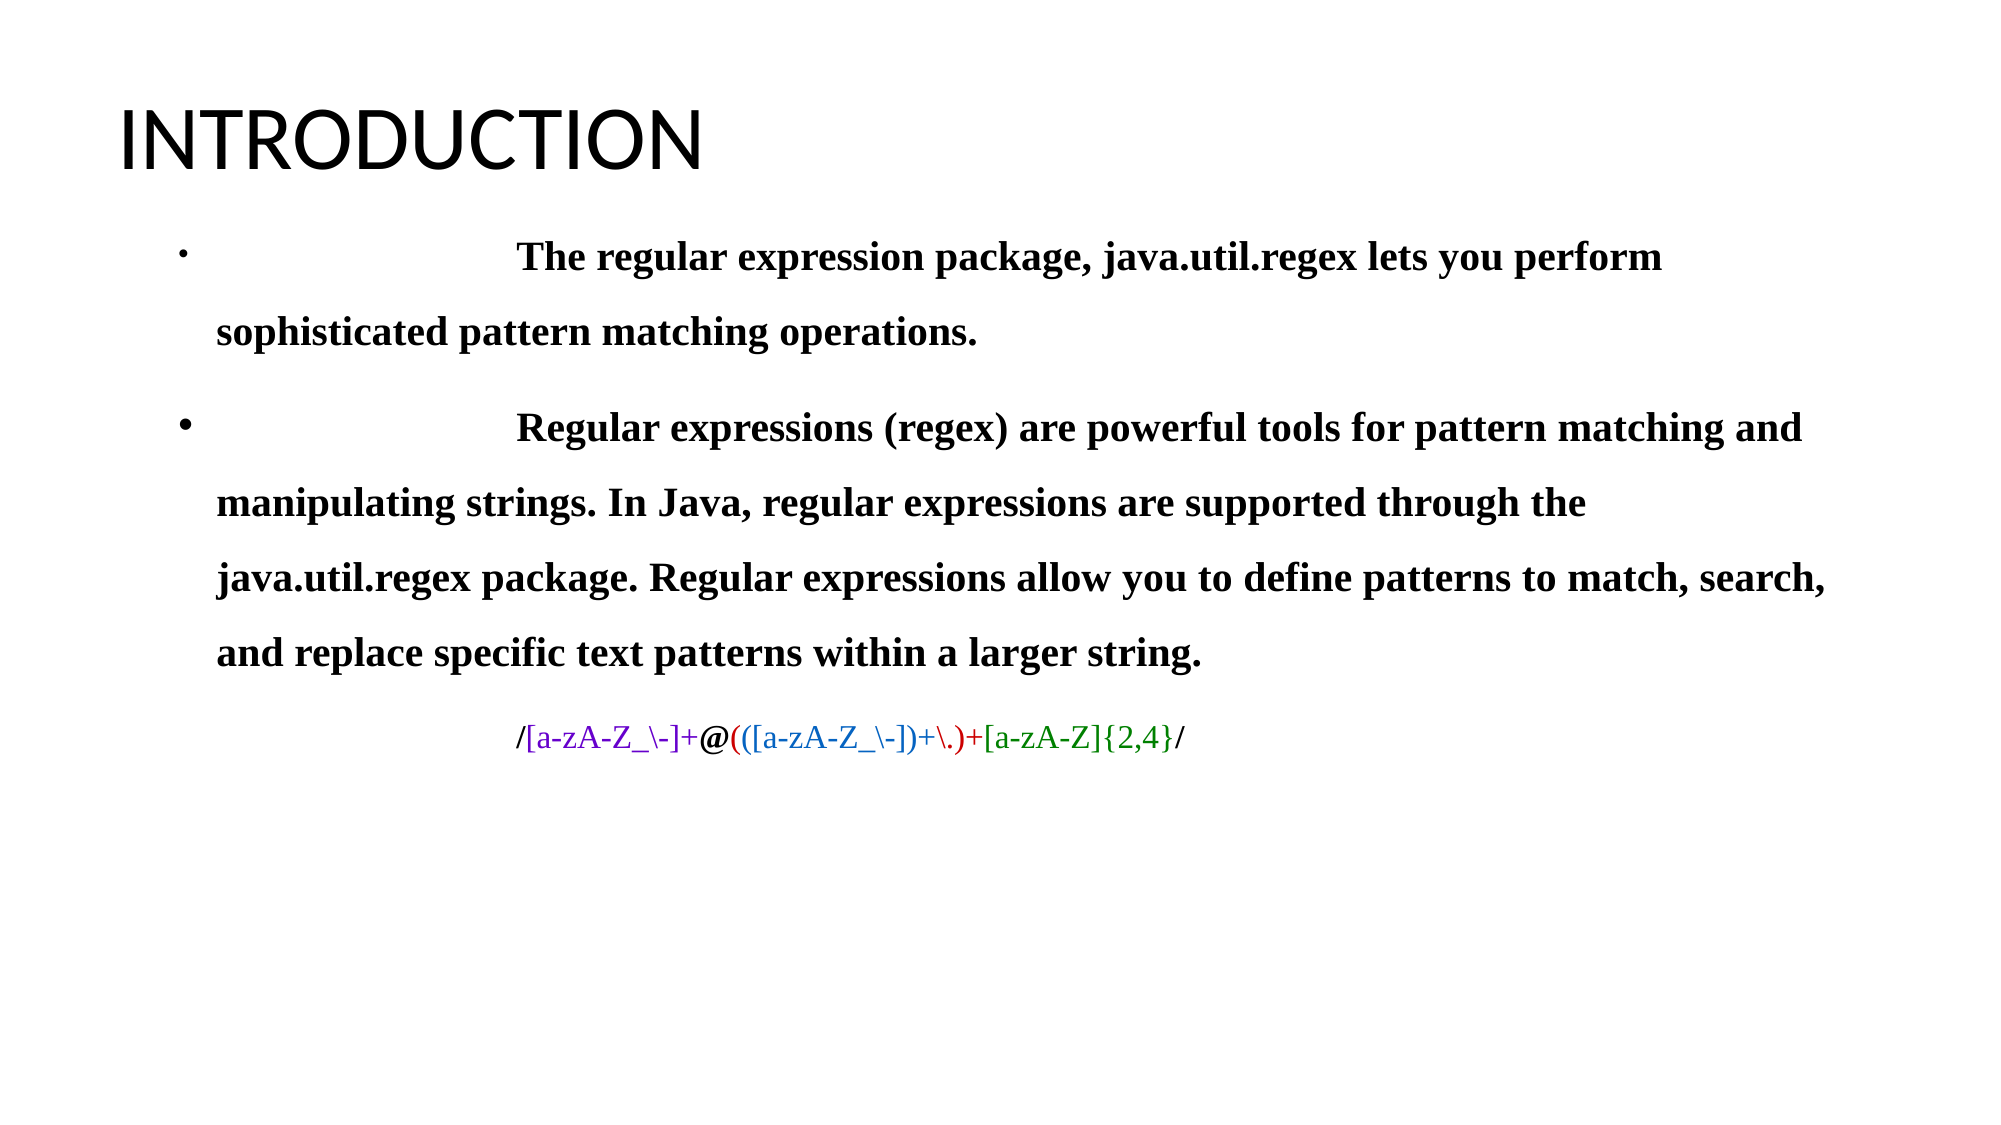

INTRODUCTION
		The regular expression package, java.util.regex lets you perform sophisticated pattern matching operations.
		Regular expressions (regex) are powerful tools for pattern matching and manipulating strings. In Java, regular expressions are supported through the java.util.regex package. Regular expressions allow you to define patterns to match, search, and replace specific text patterns within a larger string.
			/[a-zA-Z_\-]+@(([a-zA-Z_\-])+\.)+[a-zA-Z]{2,4}/